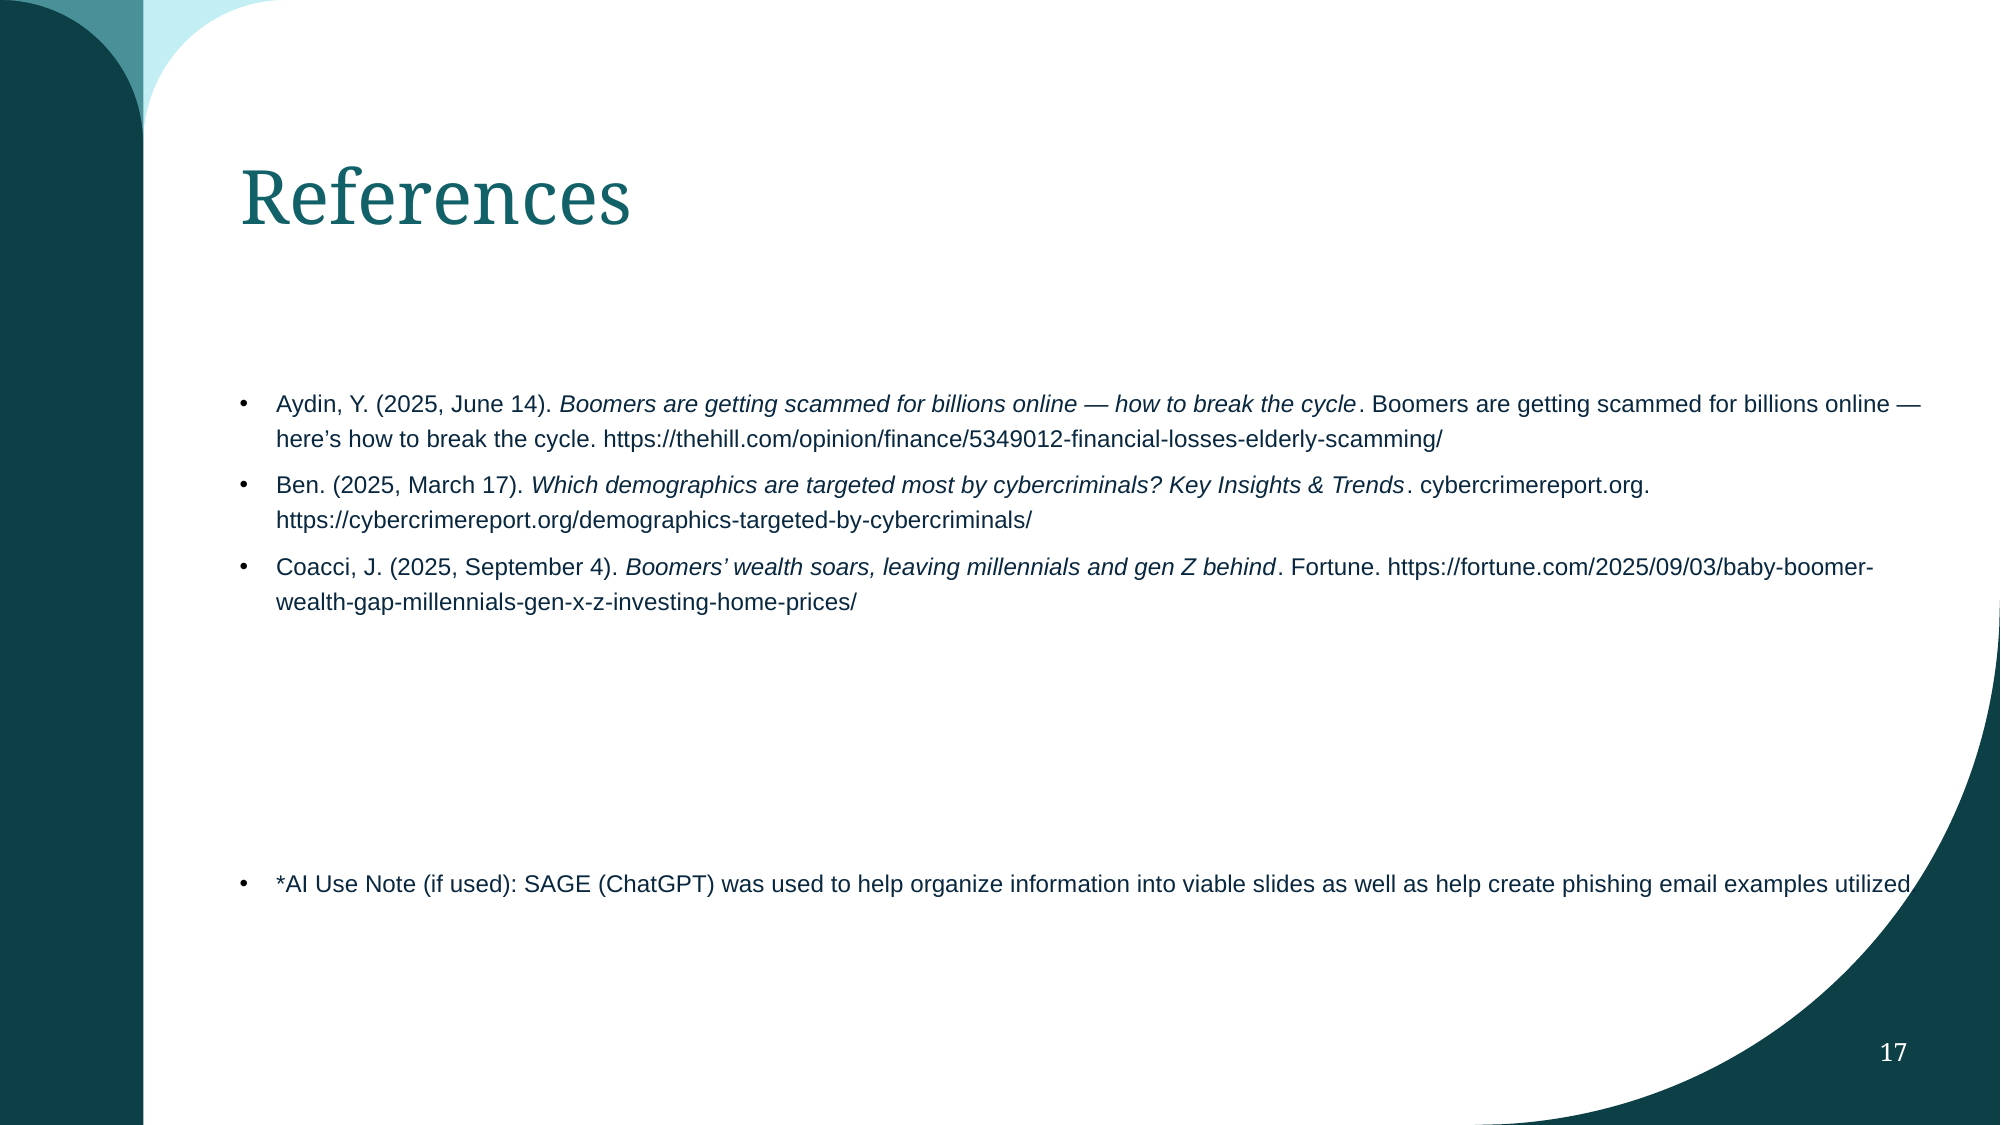

# References
Aydin, Y. (2025, June 14). Boomers are getting scammed for billions online — how to break the cycle. Boomers are getting scammed for billions online — here’s how to break the cycle. https://thehill.com/opinion/finance/5349012-financial-losses-elderly-scamming/
Ben. (2025, March 17). Which demographics are targeted most by cybercriminals? Key Insights & Trends. cybercrimereport.org. https://cybercrimereport.org/demographics-targeted-by-cybercriminals/
Coacci, J. (2025, September 4). Boomers’ wealth soars, leaving millennials and gen Z behind. Fortune. https://fortune.com/2025/09/03/baby-boomer-wealth-gap-millennials-gen-x-z-investing-home-prices/

*AI Use Note (if used): SAGE (ChatGPT) was used to help organize information into viable slides as well as help create phishing email examples utilized.

17